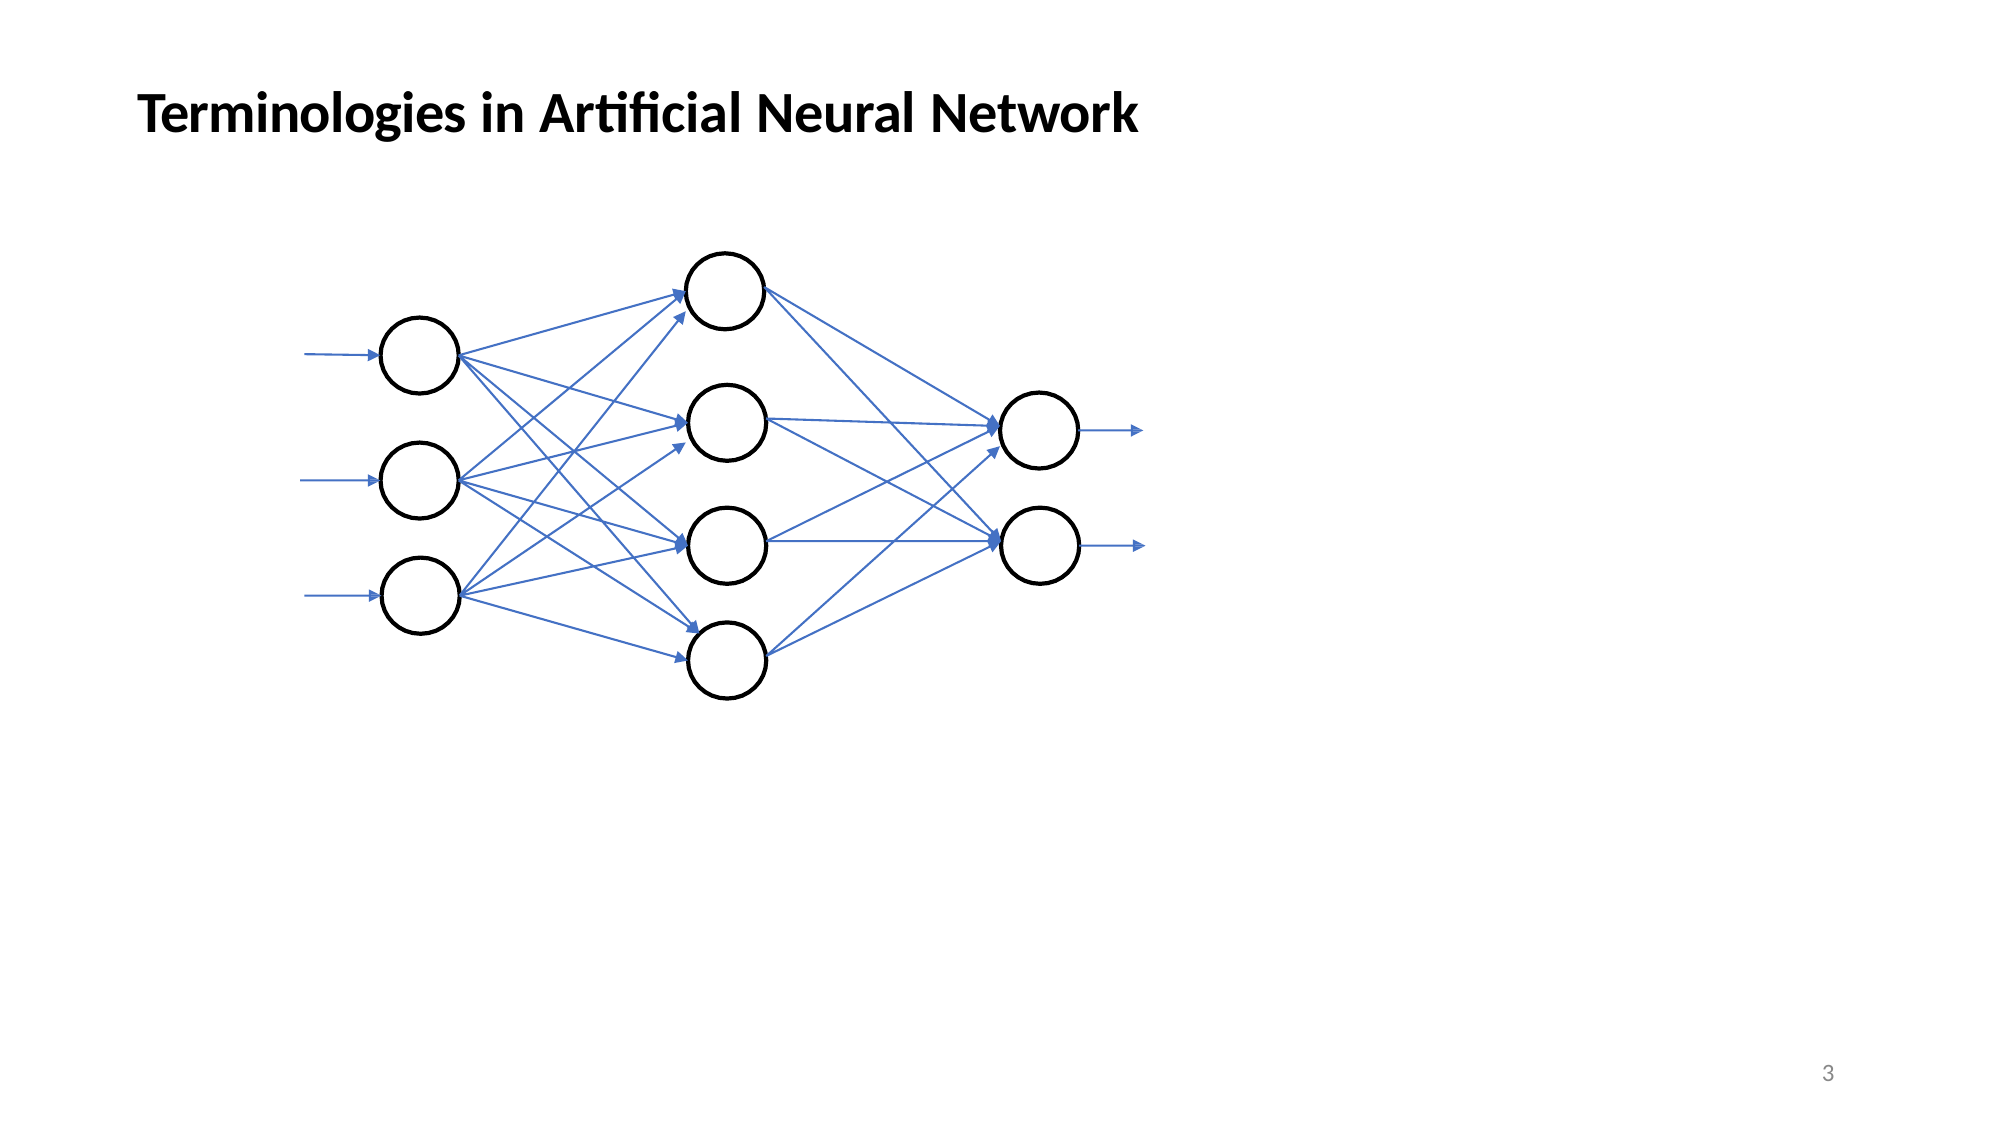

# Terminologies in Artificial Neural Network

3